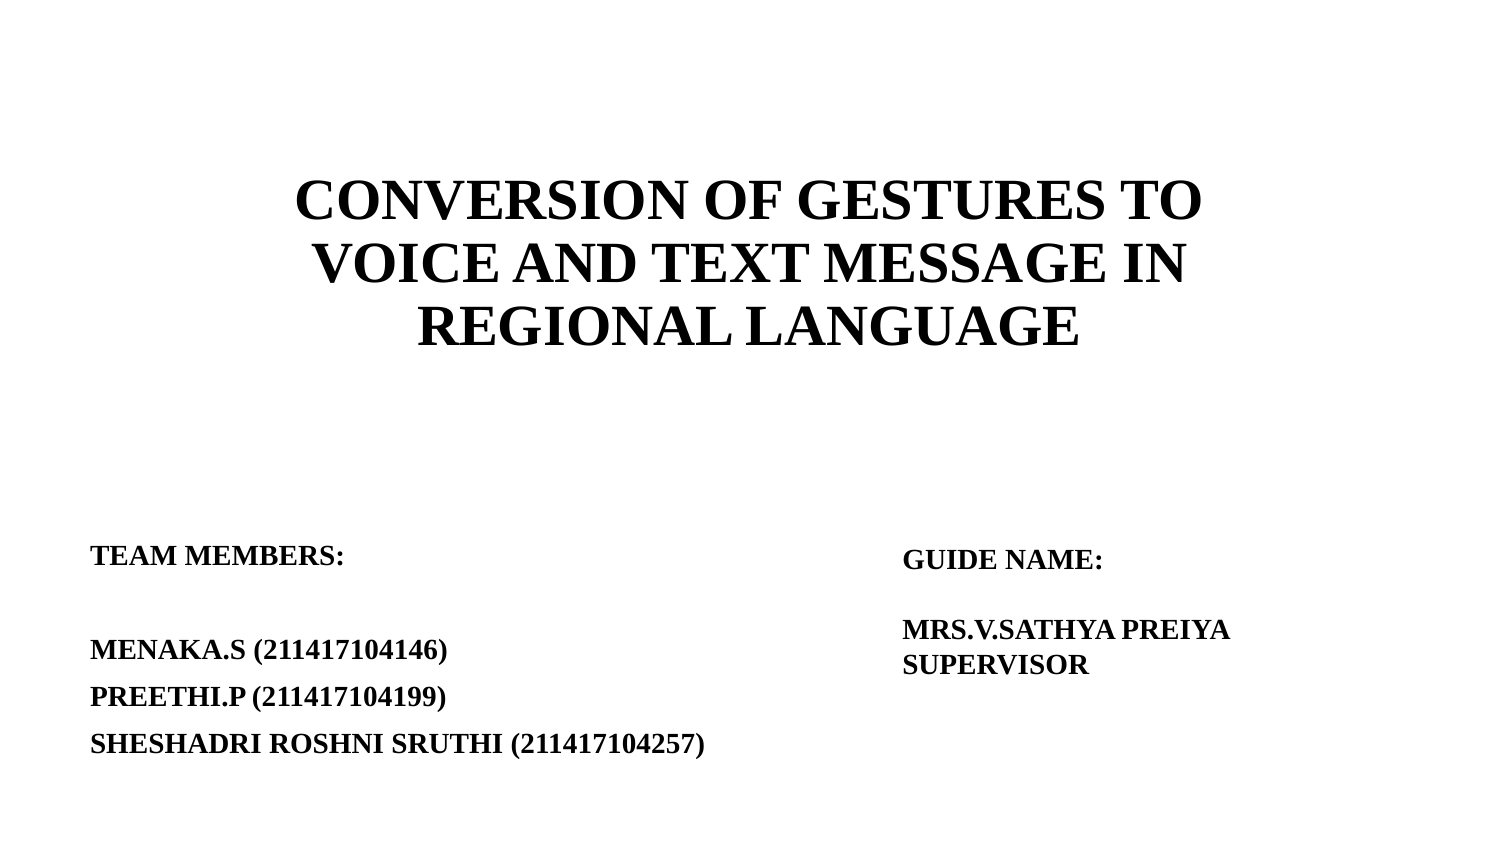

# CONVERSION OF GESTURES TO VOICE AND TEXT MESSAGE IN REGIONAL LANGUAGE
TEAM MEMBERS:

MENAKA.S (211417104146)
PREETHI.P (211417104199)
SHESHADRI ROSHNI SRUTHI (211417104257)
GUIDE NAME:

MRS.V.SATHYA PREIYA
SUPERVISOR